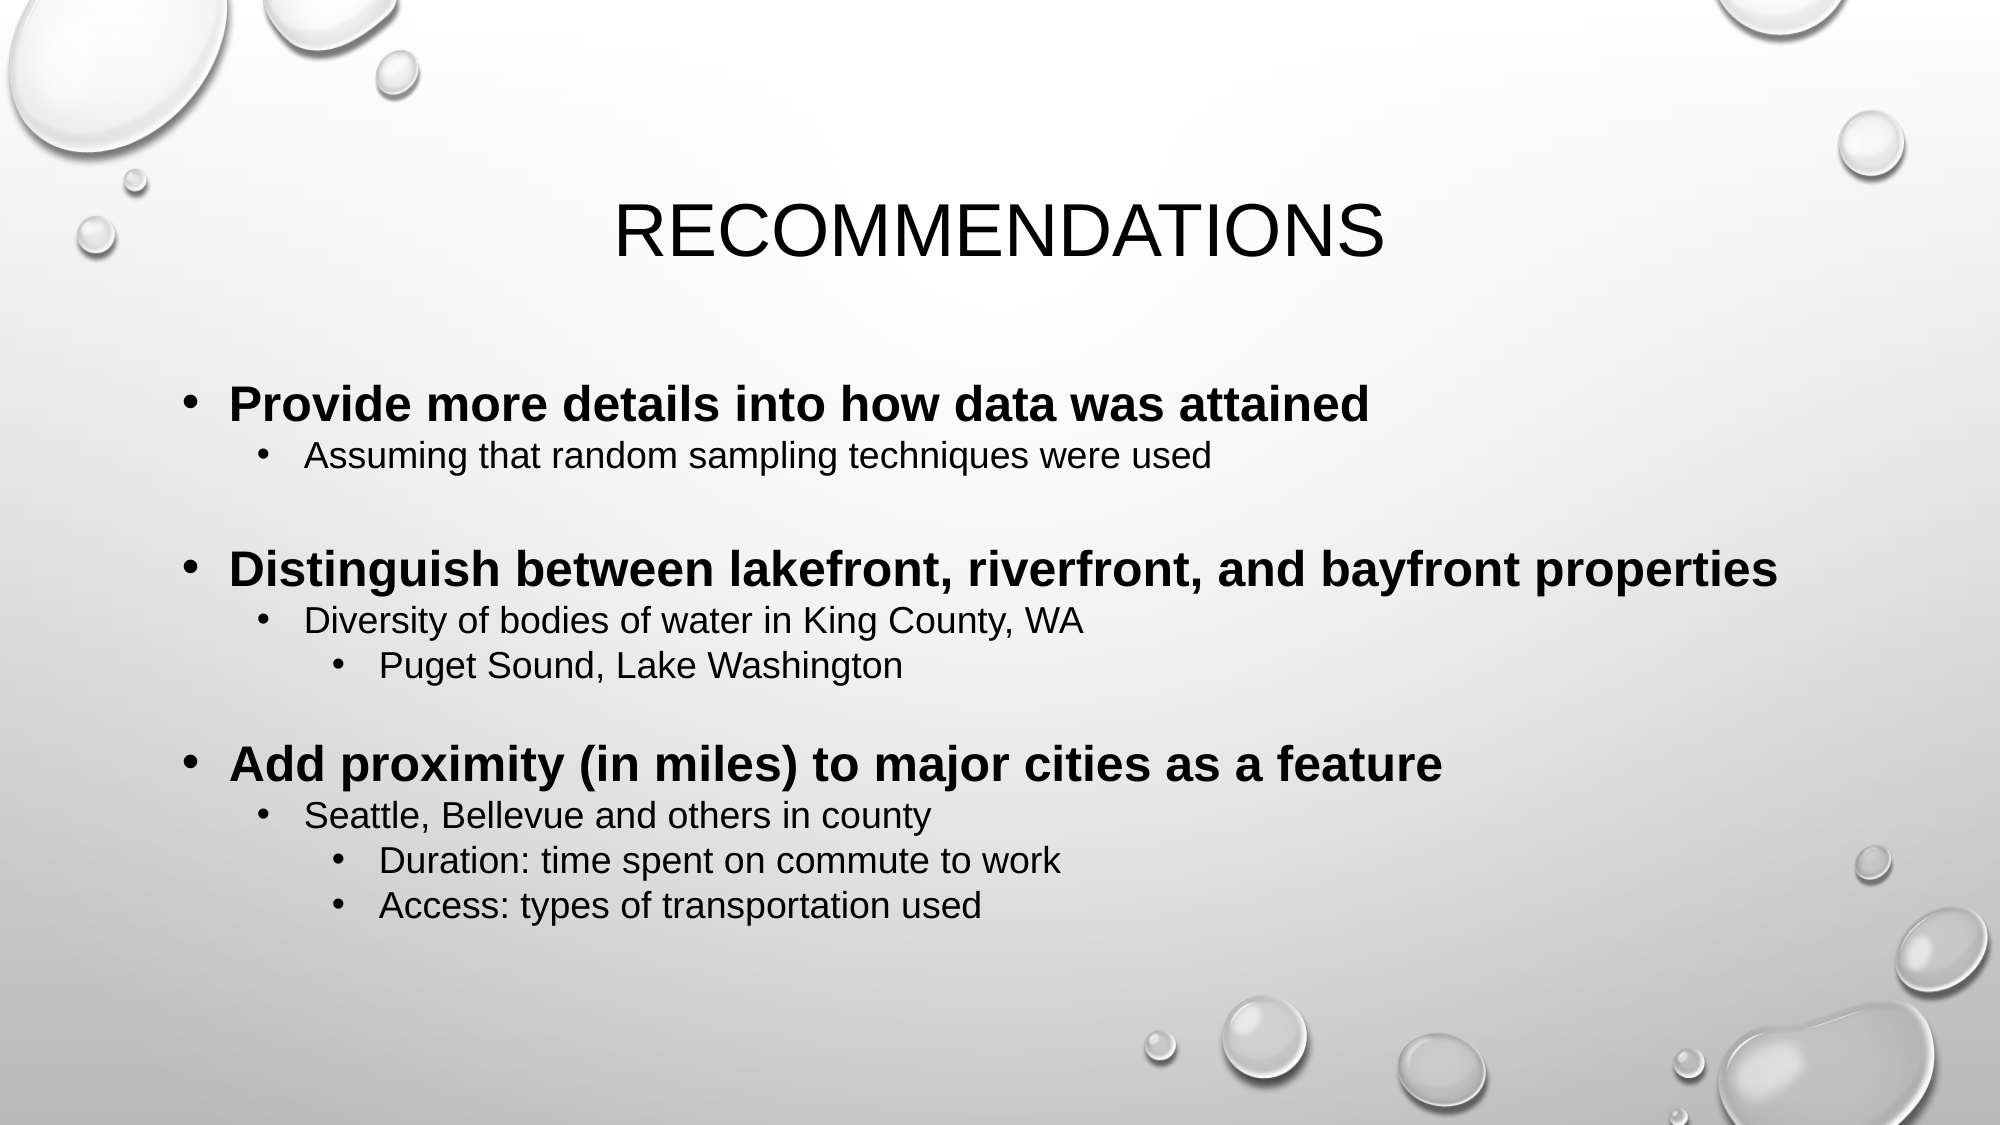

# Recommendations
Provide more details into how data was attained
Assuming that random sampling techniques were used

Distinguish between lakefront, riverfront, and bayfront properties
Diversity of bodies of water in King County, WA
Puget Sound, Lake Washington

Add proximity (in miles) to major cities as a feature
Seattle, Bellevue and others in county
Duration: time spent on commute to work
Access: types of transportation used